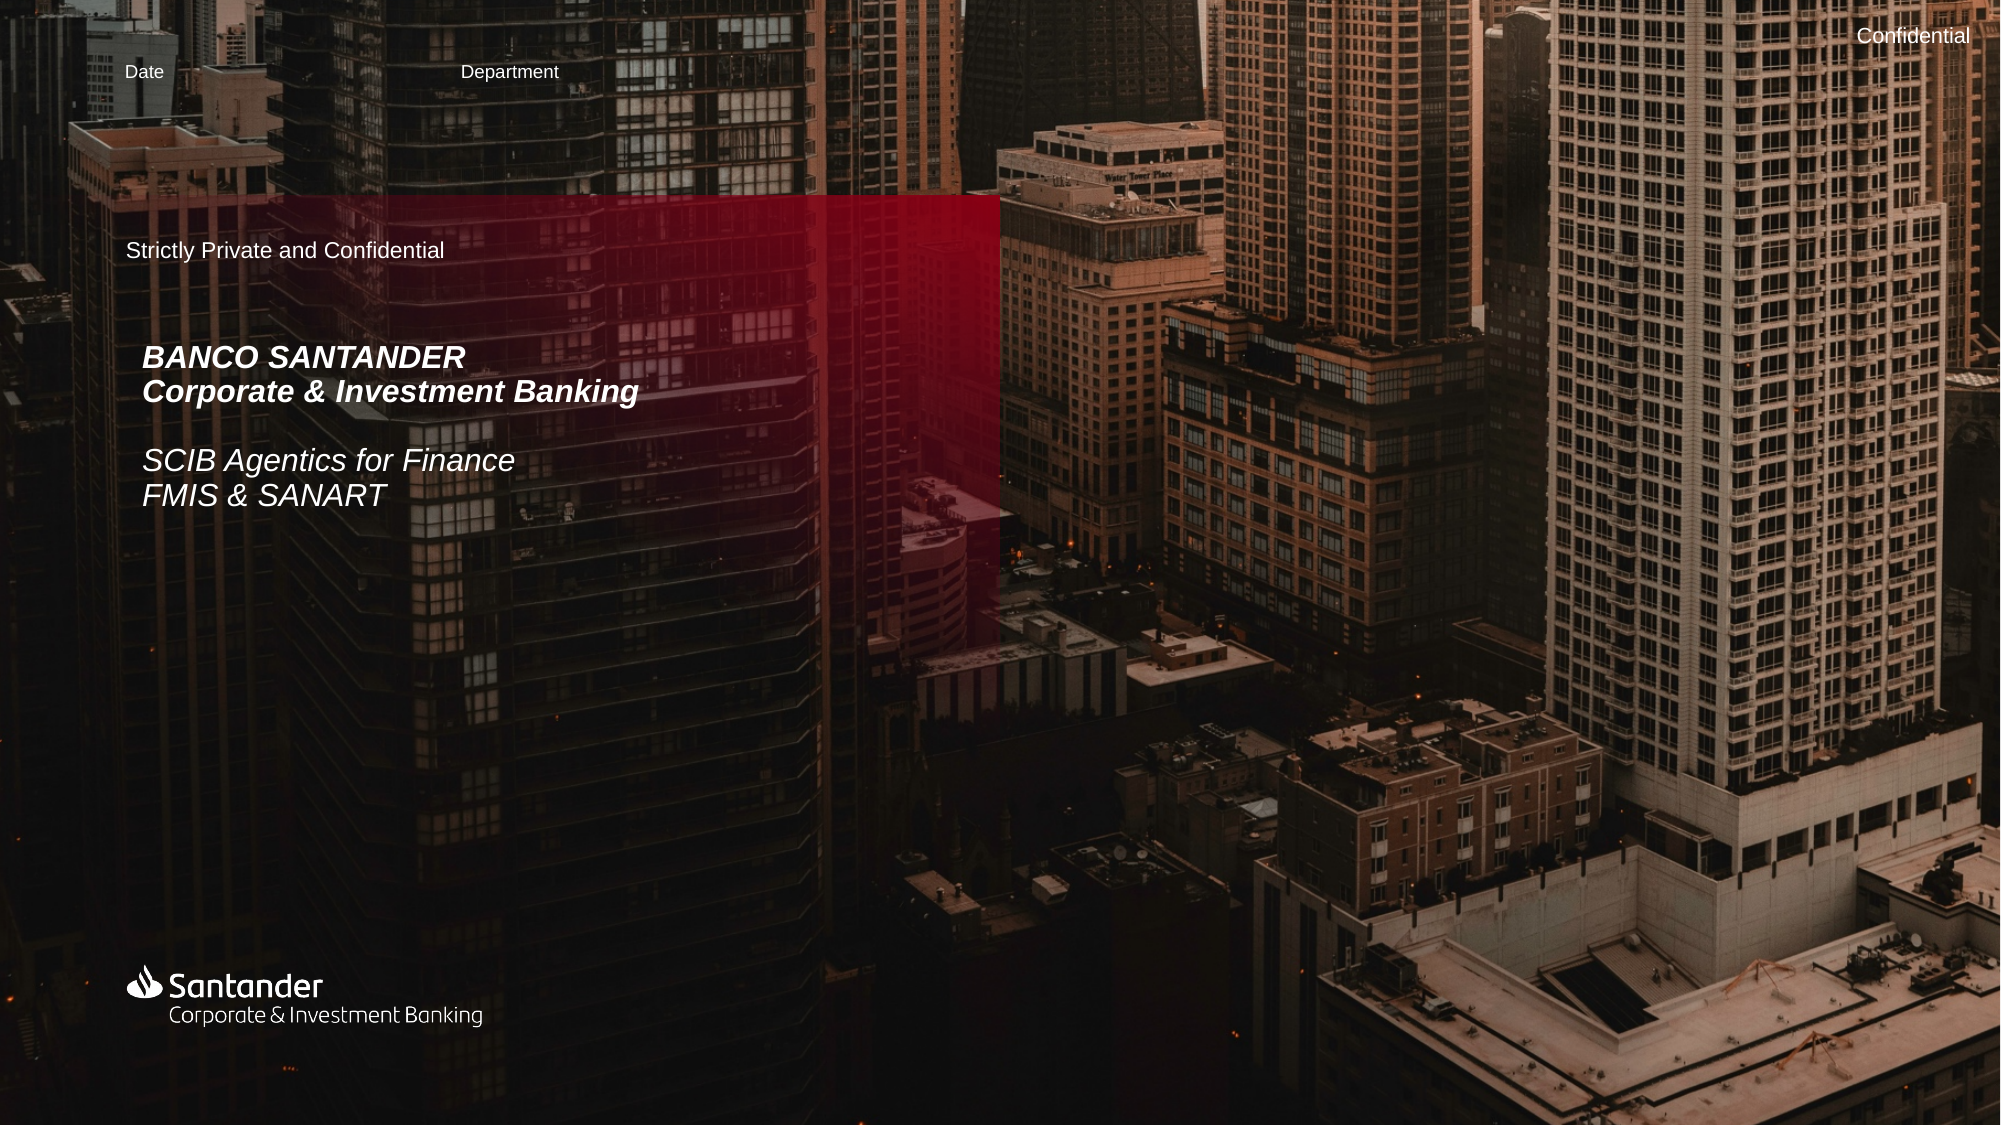

# BANCO SANTANDER Corporate & Investment Banking SCIB Agentics for Finance FMIS & SANART